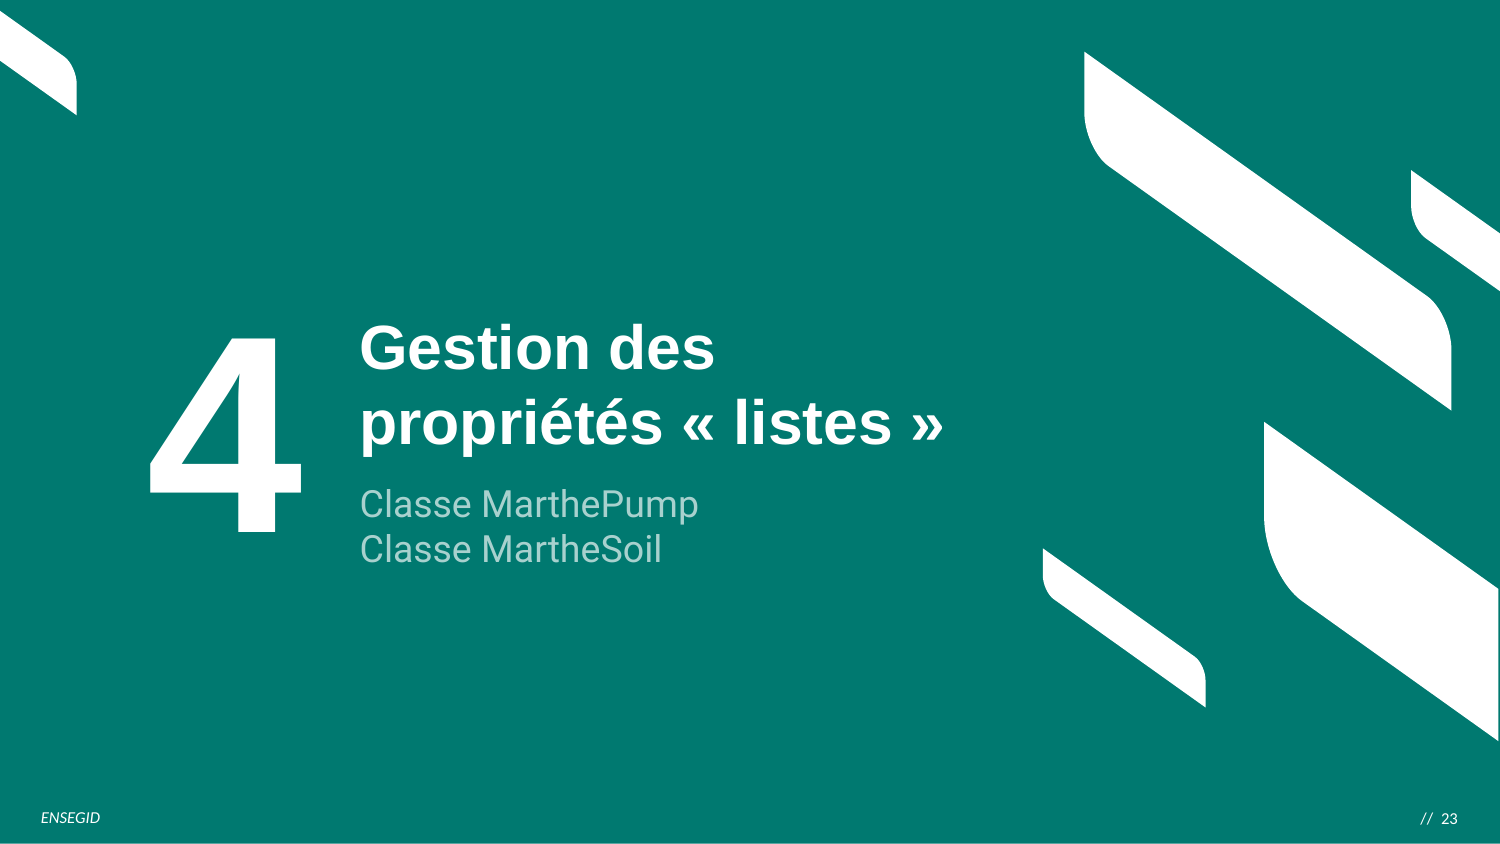

4
Gestion des propriétés « listes »
Classe MarthePump
Classe MartheSoil